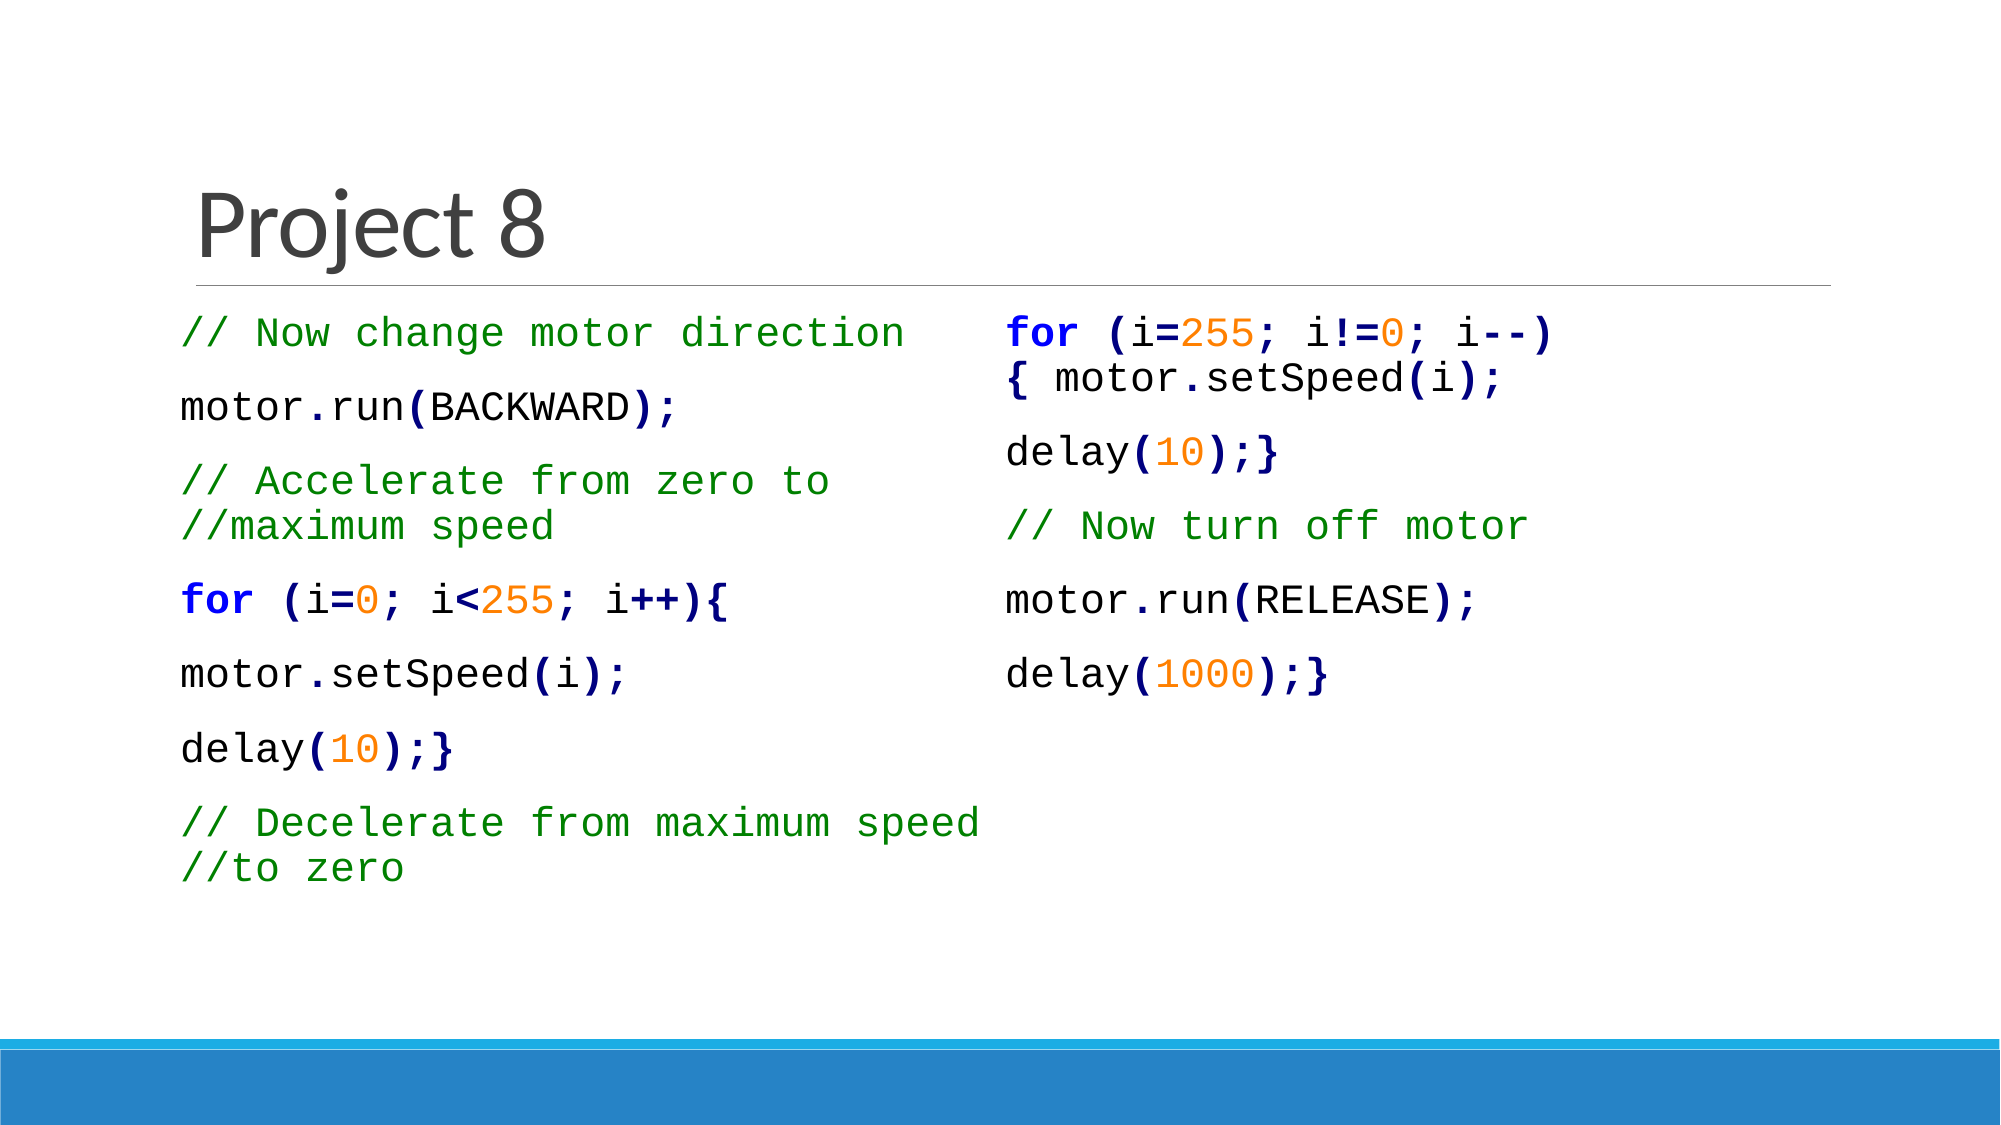

# Project 8
// Now change motor direction
motor.run(BACKWARD);
// Accelerate from zero to //maximum speed
for (i=0; i<255; i++){
motor.setSpeed(i);
delay(10);}
// Decelerate from maximum speed //to zero
for (i=255; i!=0; i--){ motor.setSpeed(i);
delay(10);}
// Now turn off motor
motor.run(RELEASE);
delay(1000);}